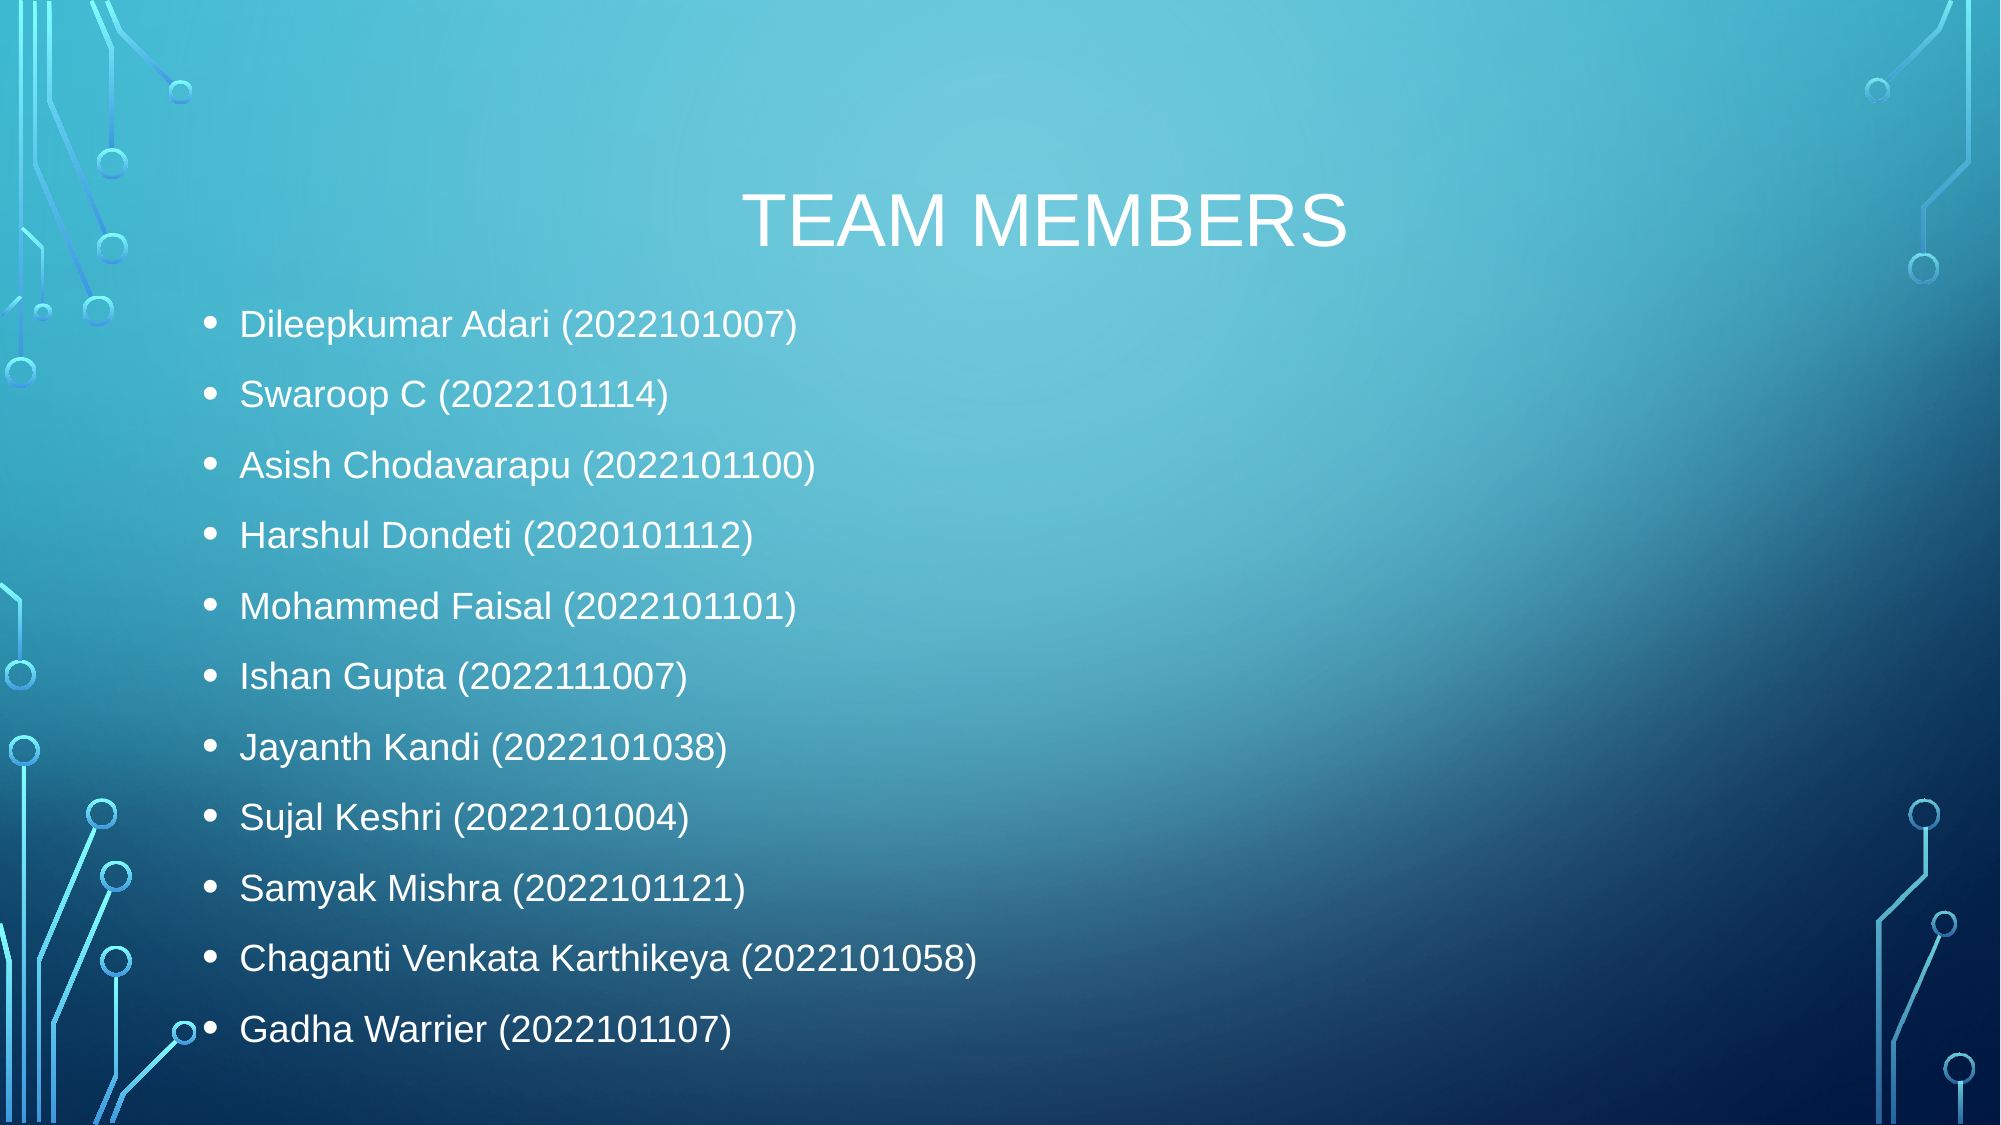

# tEam Members
Dileepkumar Adari (2022101007)
Swaroop C (2022101114)
Asish Chodavarapu (2022101100)
Harshul Dondeti (2020101112)
Mohammed Faisal (2022101101)
Ishan Gupta (2022111007)
Jayanth Kandi (2022101038)
Sujal Keshri (2022101004)
Samyak Mishra (2022101121)
Chaganti Venkata Karthikeya (2022101058)
Gadha Warrier (2022101107)